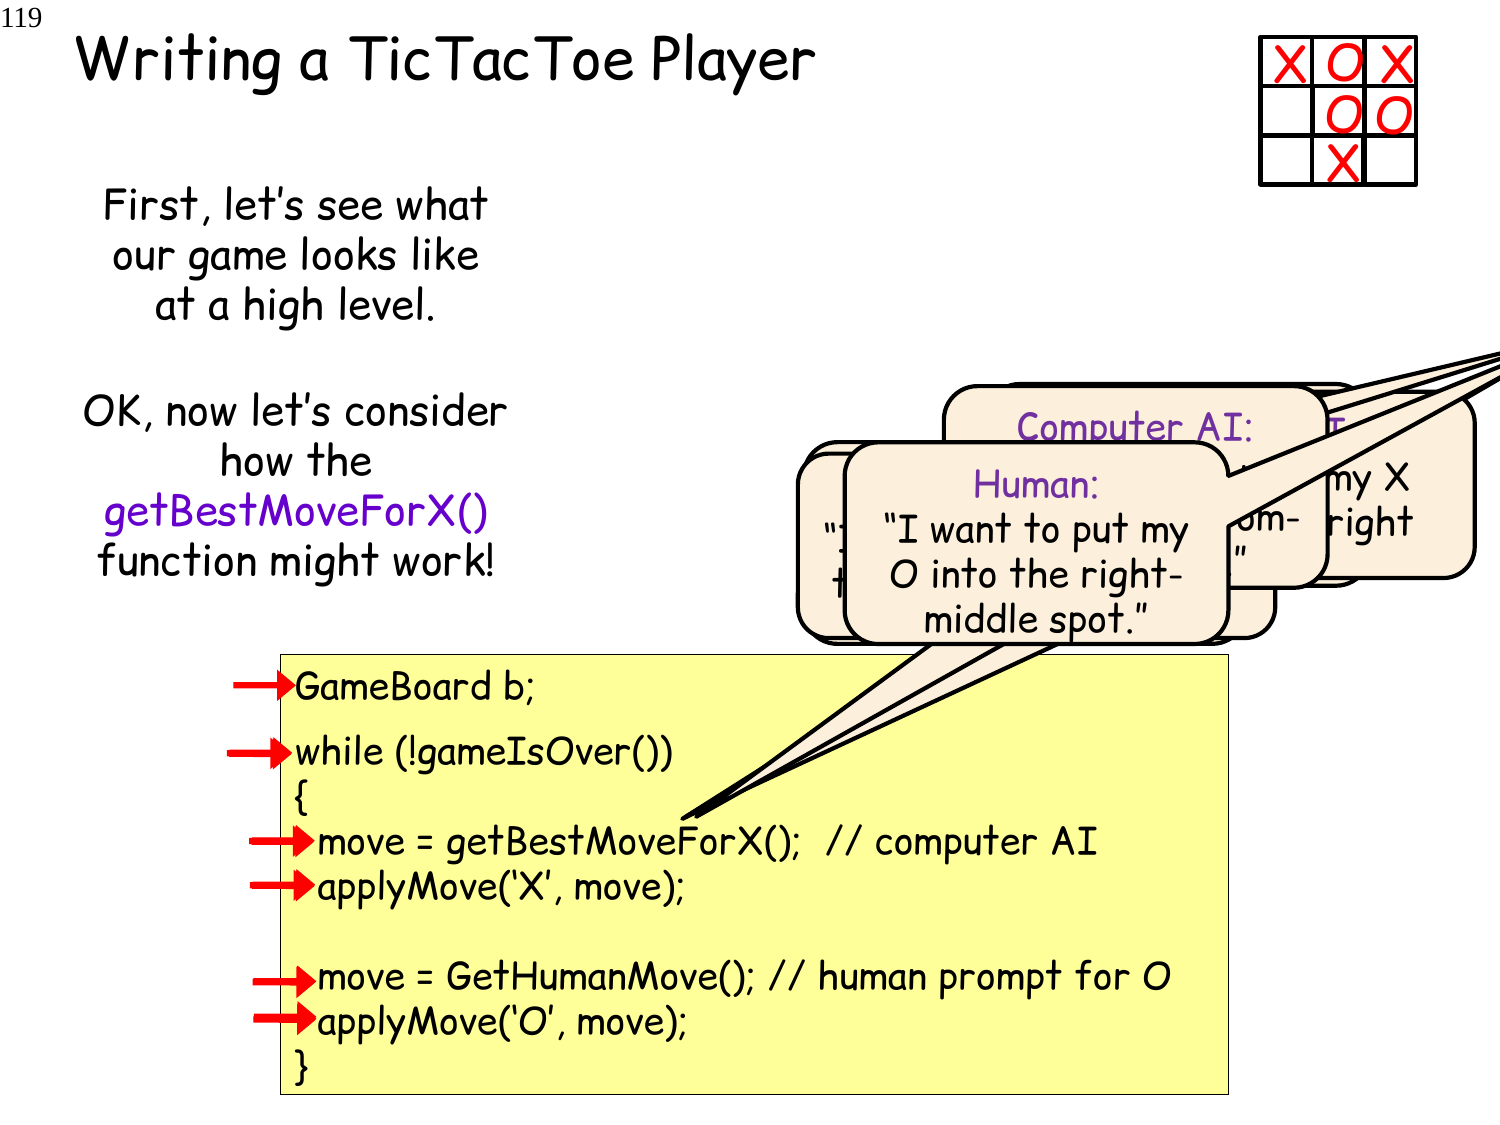

Writing a TicTacToe Player
119
O
X
X

O
O
X
First, let’s see what our game looks like at a high level.
OK, now let’s consider how the getBestMoveForX() function might work!
Computer AI:
“I want to put my X into the upper-left corner.”
Computer AI:
“I want to put my X into the bottom-middle spot.”
Computer AI:
“I want to put my X into the upper-right spot.”
Human:
“I want to put my O into the middle spot.”
Human:
“I want to put my O into the right-middle spot.”
Human:
“I want to put my O into the upper-middle spot.”
GameBoard b;
while (!gameIsOver())
{
  move = getBestMoveForX();  // computer AI
  applyMove(‘X’, move);
  move = GetHumanMove(); // human prompt for O
  applyMove(‘O’, move);
}